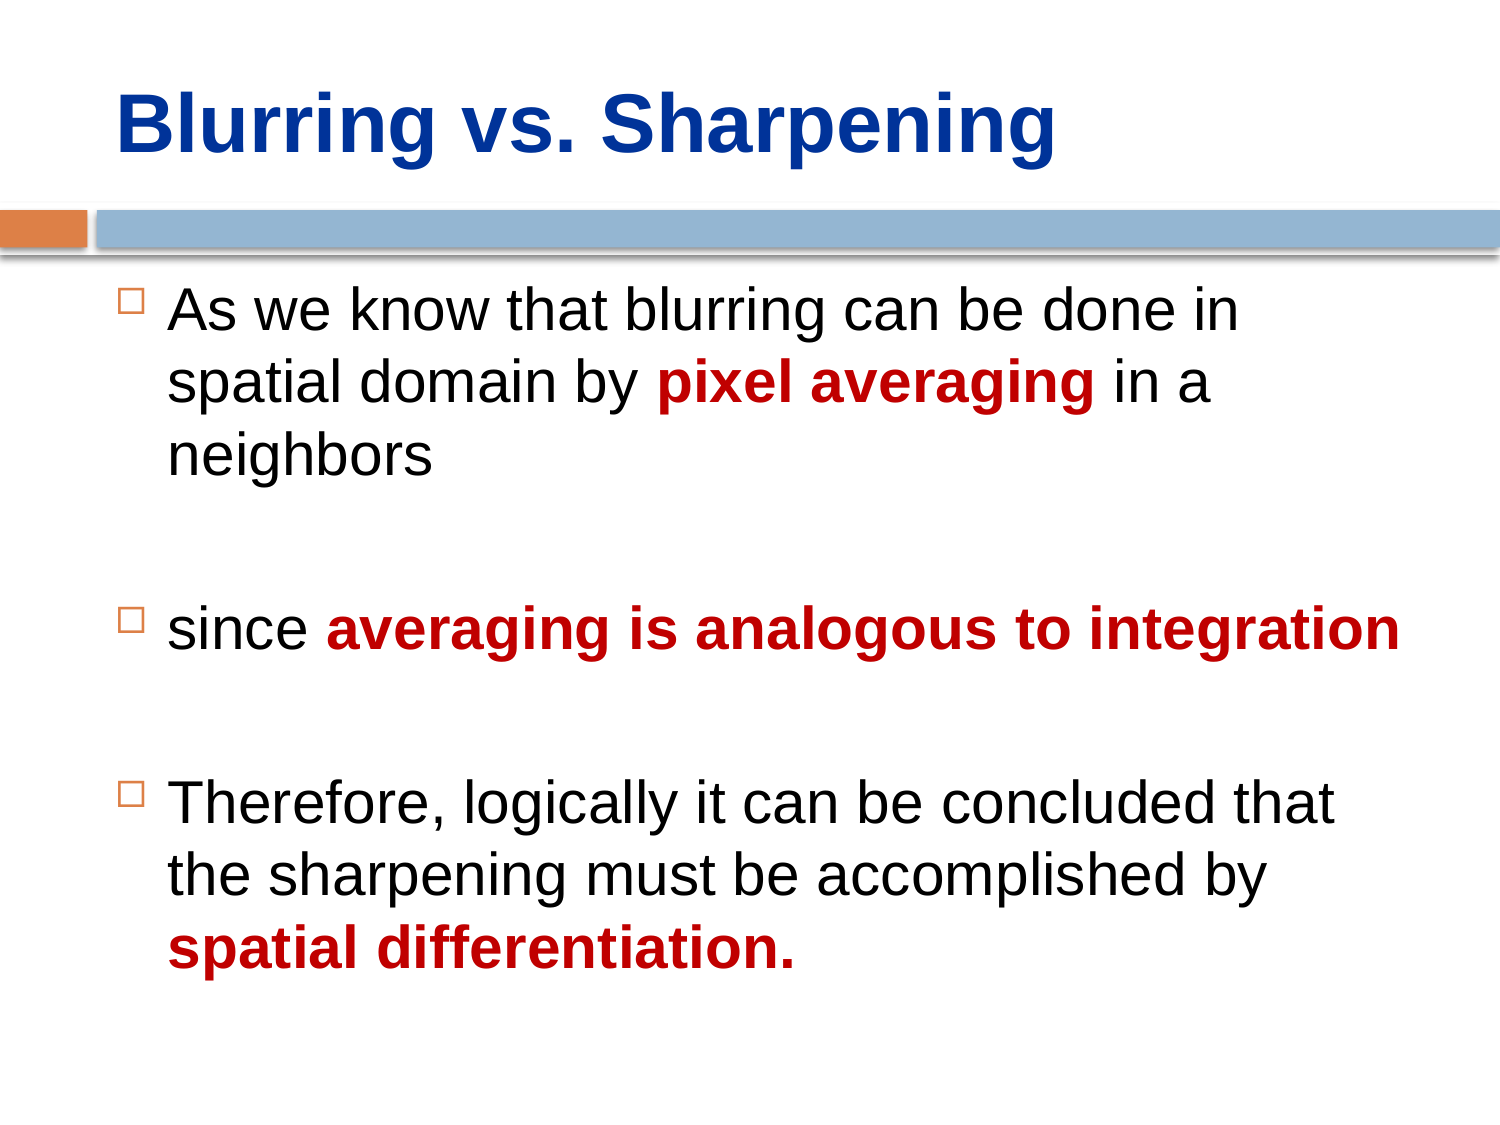

# Blurring vs. Sharpening
As we know that blurring can be done in spatial domain by pixel averaging in a neighbors

since averaging is analogous to integration

Therefore, logically it can be concluded that the sharpening must be accomplished by spatial differentiation.